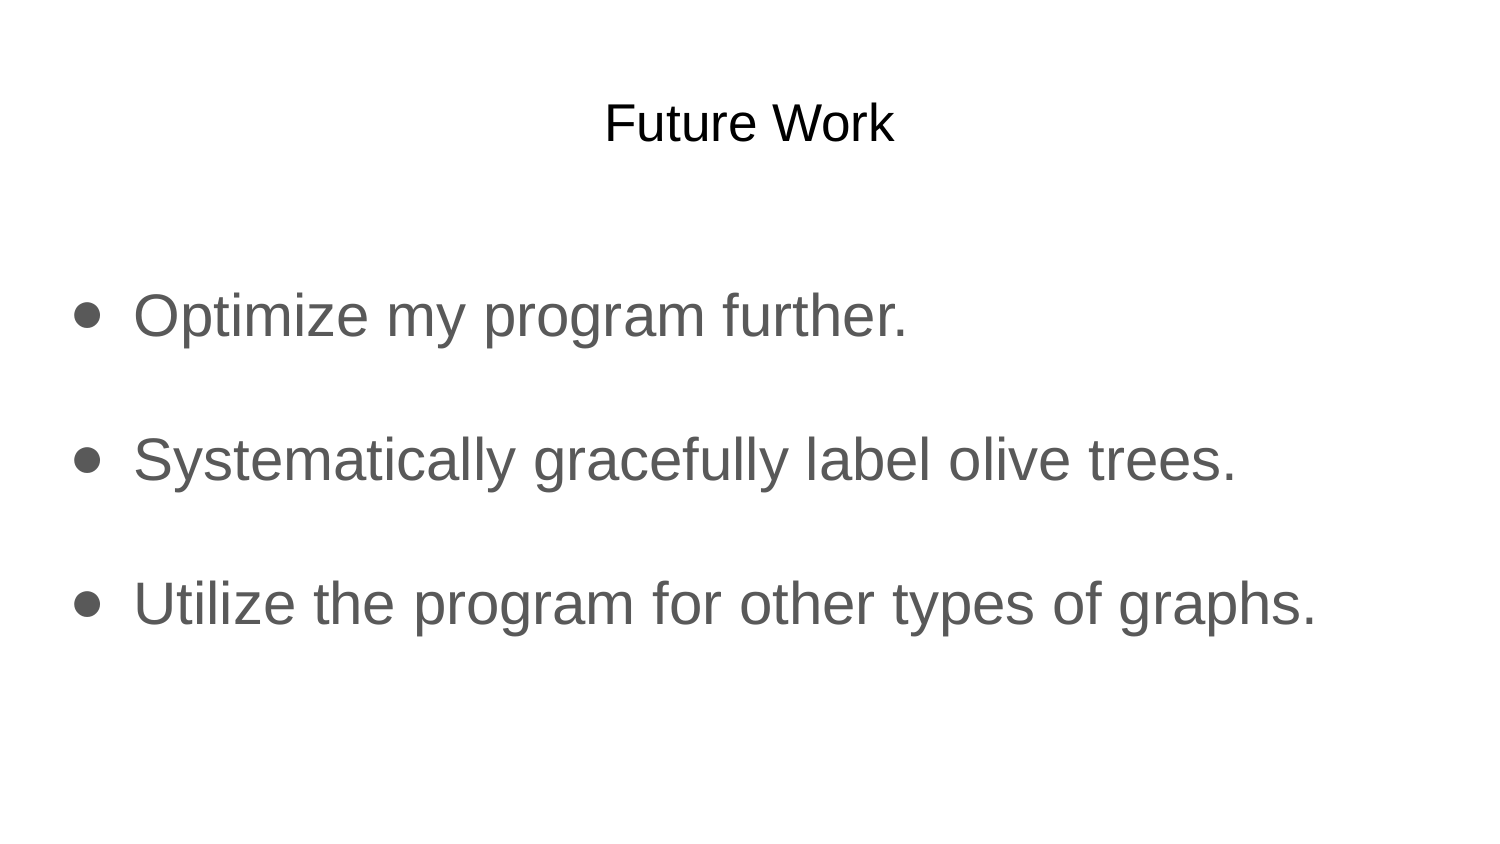

# Future Work
Optimize my program further.
Systematically gracefully label olive trees.
Utilize the program for other types of graphs.